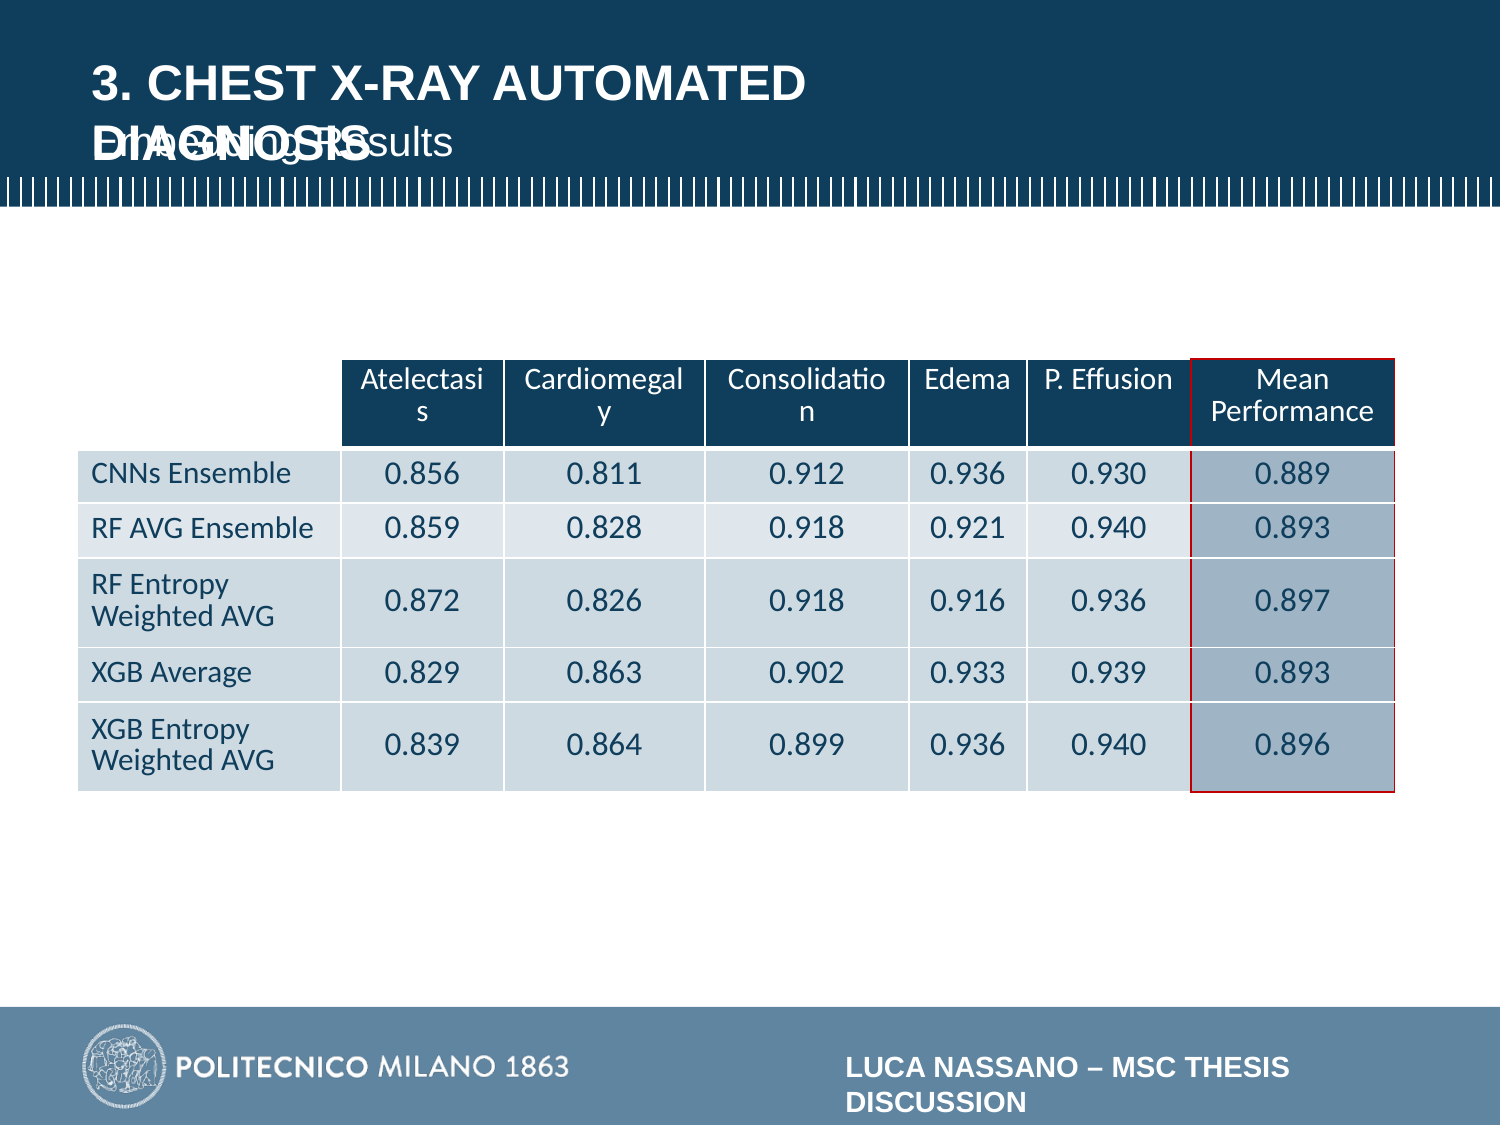

3. CHEST X-RAY AUTOMATED DIAGNOSIS
Embedding Results
|  | Atelectasis | Cardiomegaly | Consolidation | Edema | P. Effusion | Mean Performance |
| --- | --- | --- | --- | --- | --- | --- |
| CNNs Ensemble | 0.856 | 0.811 | 0.912 | 0.936 | 0.930 | 0.889 |
| RF AVG Ensemble | 0.859 | 0.828 | 0.918 | 0.921 | 0.940 | 0.893 |
| RF Entropy Weighted AVG | 0.872 | 0.826 | 0.918 | 0.916 | 0.936 | 0.897 |
| XGB Average | 0.829 | 0.863 | 0.902 | 0.933 | 0.939 | 0.893 |
| XGB Entropy Weighted AVG | 0.839 | 0.864 | 0.899 | 0.936 | 0.940 | 0.896 |